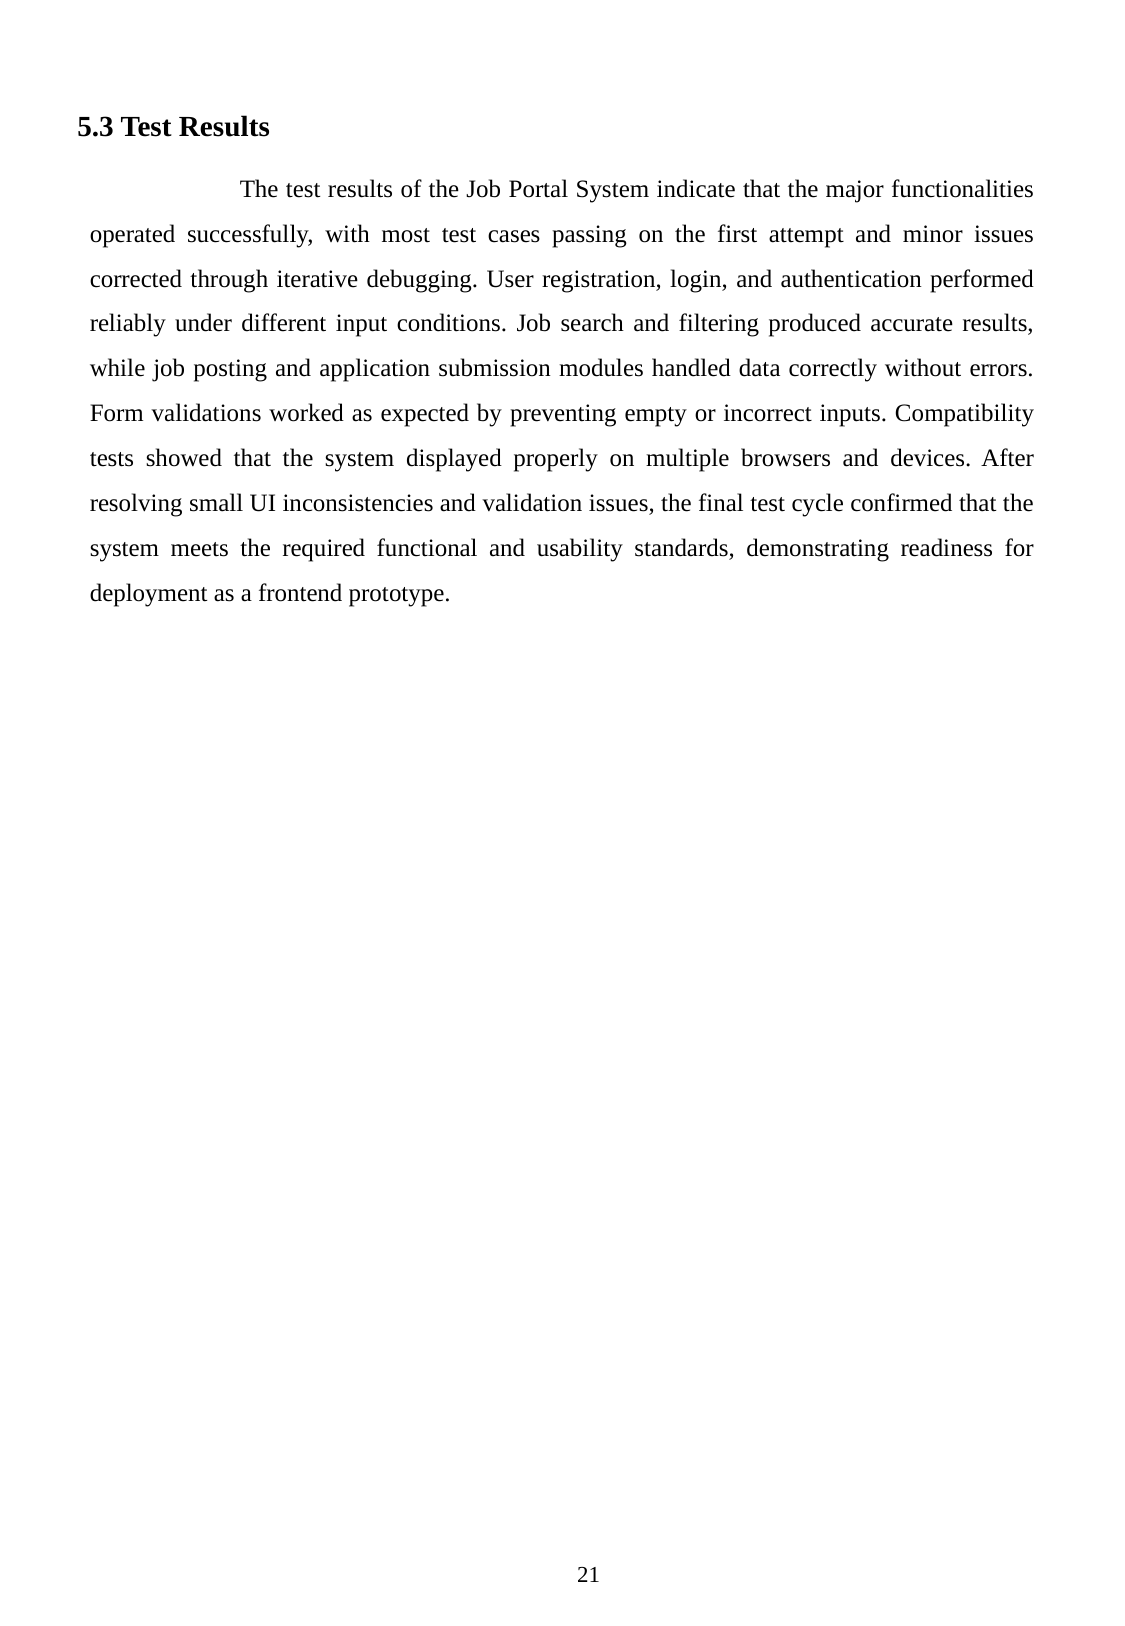

5.3 Test Results
	The test results of the Job Portal System indicate that the major functionalities operated successfully, with most test cases passing on the first attempt and minor issues corrected through iterative debugging. User registration, login, and authentication performed reliably under different input conditions. Job search and filtering produced accurate results, while job posting and application submission modules handled data correctly without errors. Form validations worked as expected by preventing empty or incorrect inputs. Compatibility tests showed that the system displayed properly on multiple browsers and devices. After resolving small UI inconsistencies and validation issues, the final test cycle confirmed that the system meets the required functional and usability standards, demonstrating readiness for deployment as a frontend prototype.
21